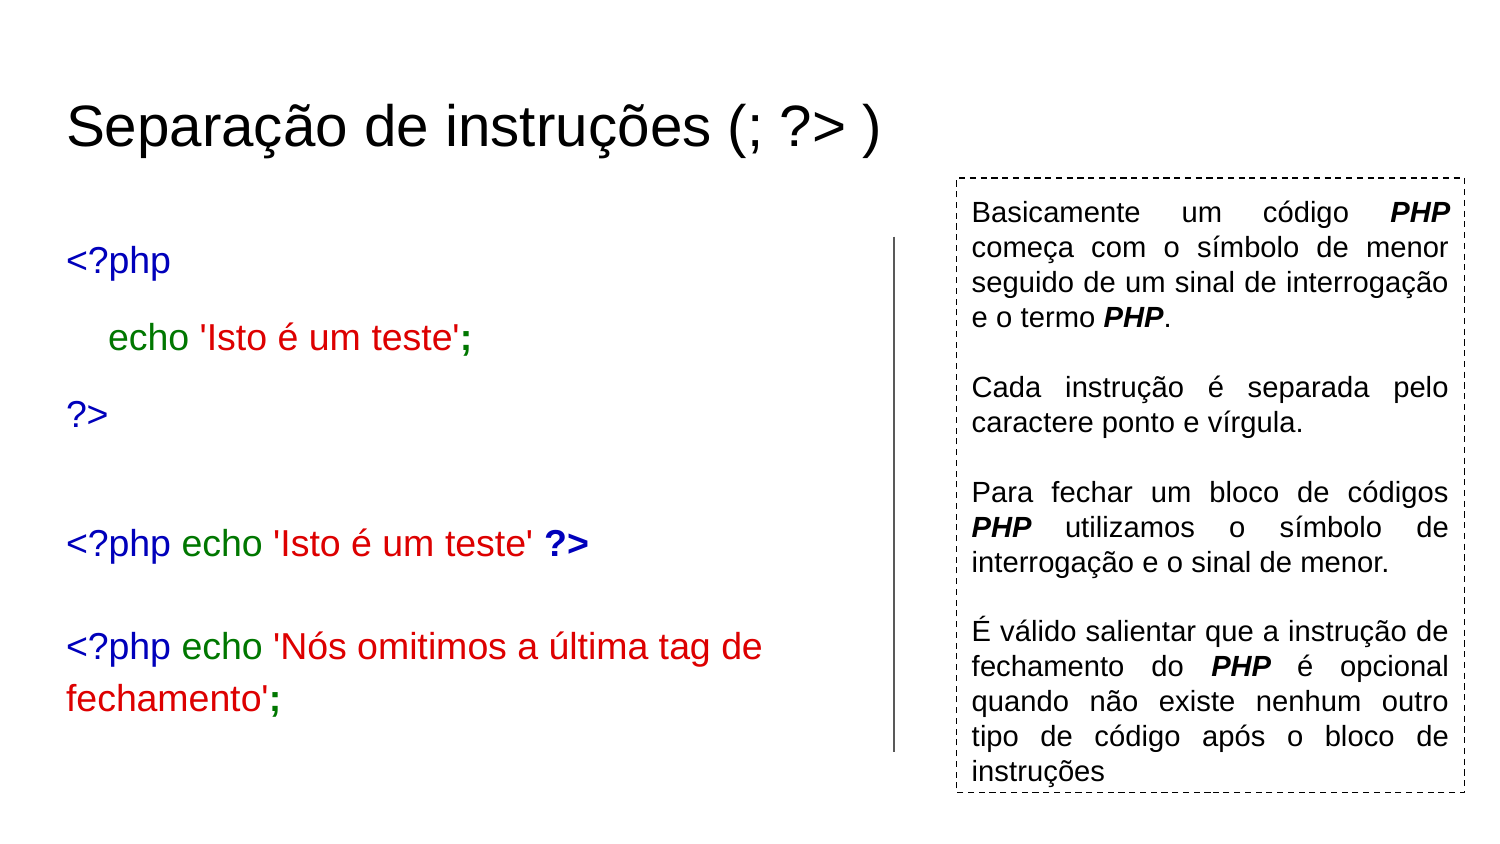

# Separação de instruções (; ?> )
Basicamente um código PHP começa com o símbolo de menor seguido de um sinal de interrogação e o termo PHP.
Cada instrução é separada pelo caractere ponto e vírgula.

Para fechar um bloco de códigos PHP utilizamos o símbolo de interrogação e o sinal de menor.

É válido salientar que a instrução de fechamento do PHP é opcional quando não existe nenhum outro tipo de código após o bloco de instruções
<?php
    echo 'Isto é um teste';
?>

<?php echo 'Isto é um teste' ?>

<?php echo 'Nós omitimos a última tag de fechamento';